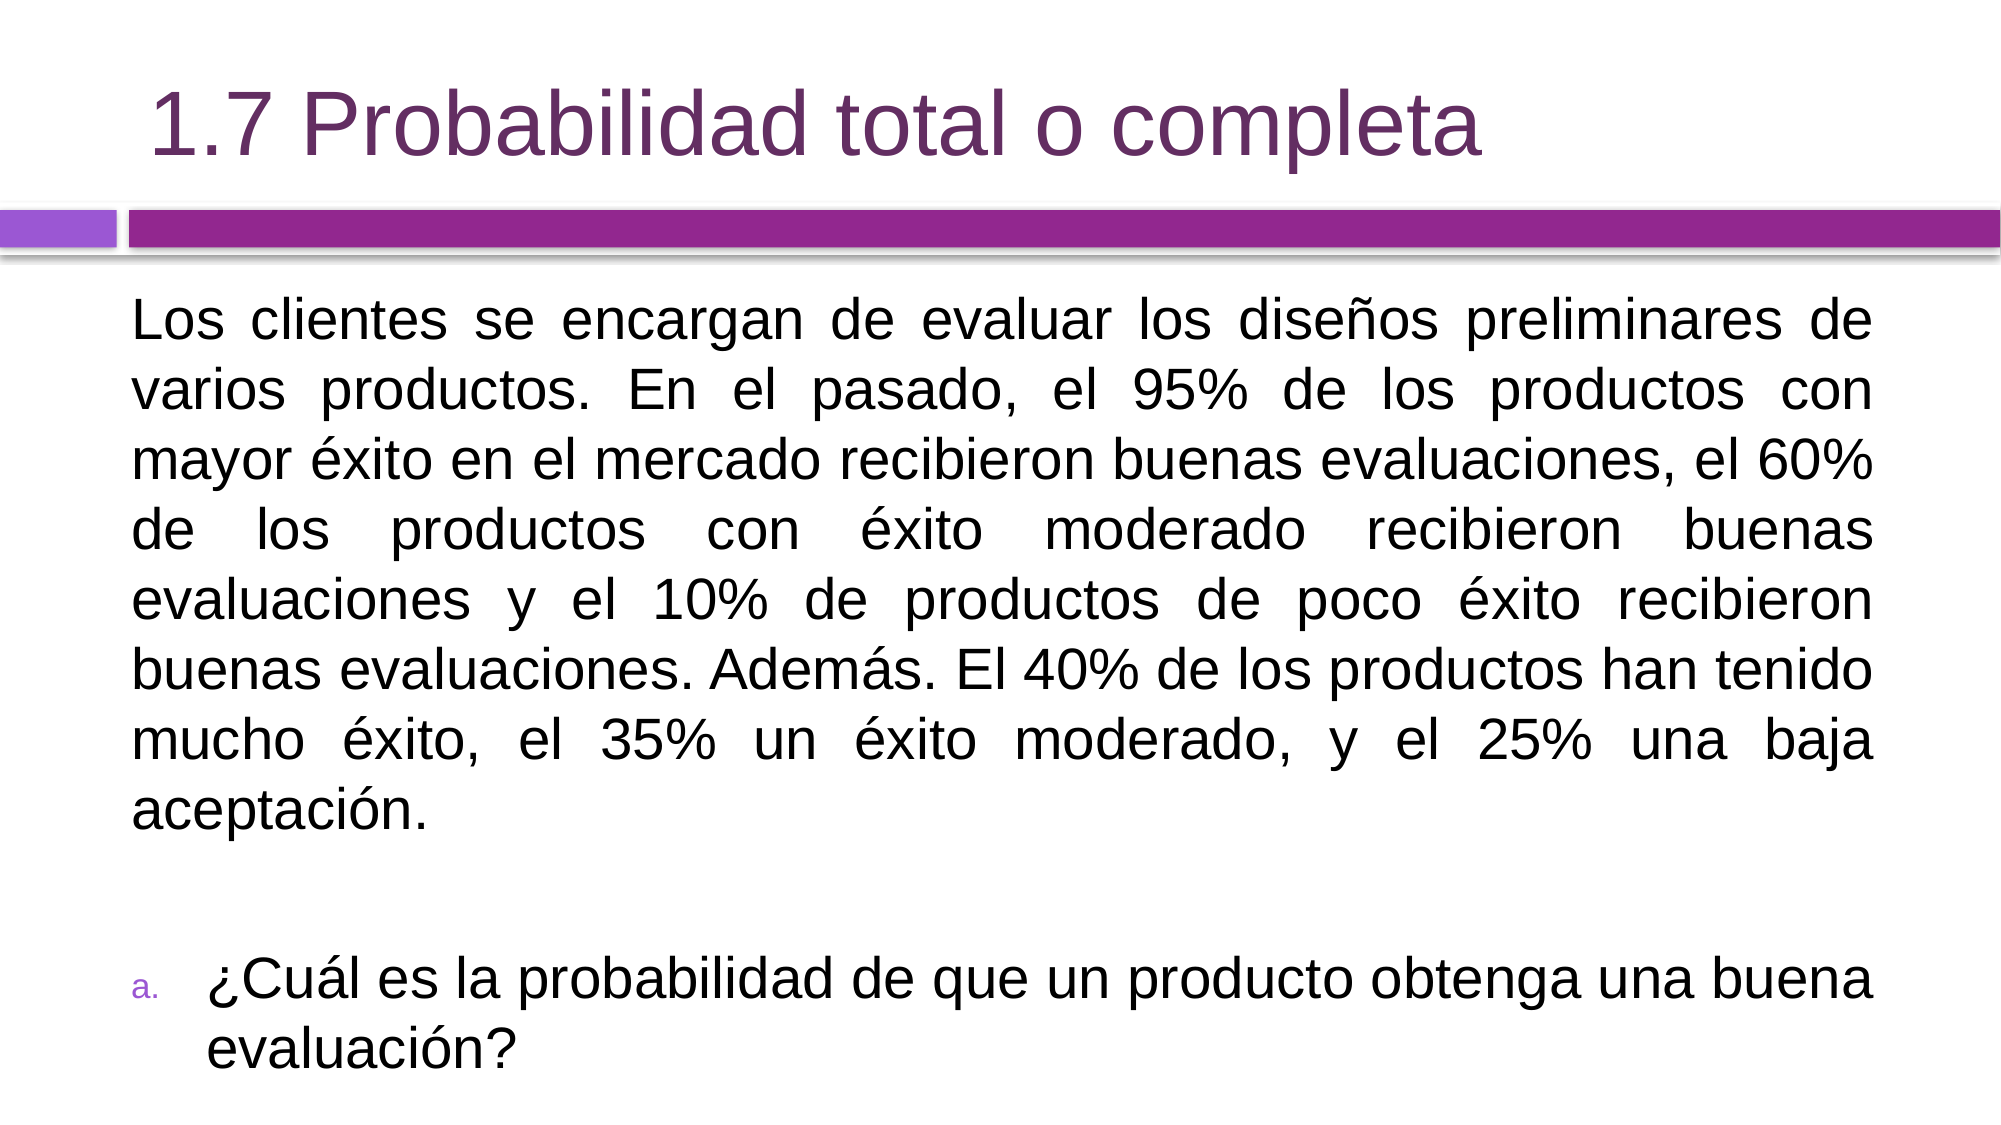

# 1.7 Probabilidad total o completa
Los clientes se encargan de evaluar los diseños preliminares de varios productos. En el pasado, el 95% de los productos con mayor éxito en el mercado recibieron buenas evaluaciones, el 60% de los productos con éxito moderado recibieron buenas evaluaciones y el 10% de productos de poco éxito recibieron buenas evaluaciones. Además. El 40% de los productos han tenido mucho éxito, el 35% un éxito moderado, y el 25% una baja aceptación.

¿Cuál es la probabilidad de que un producto obtenga una buena evaluación?